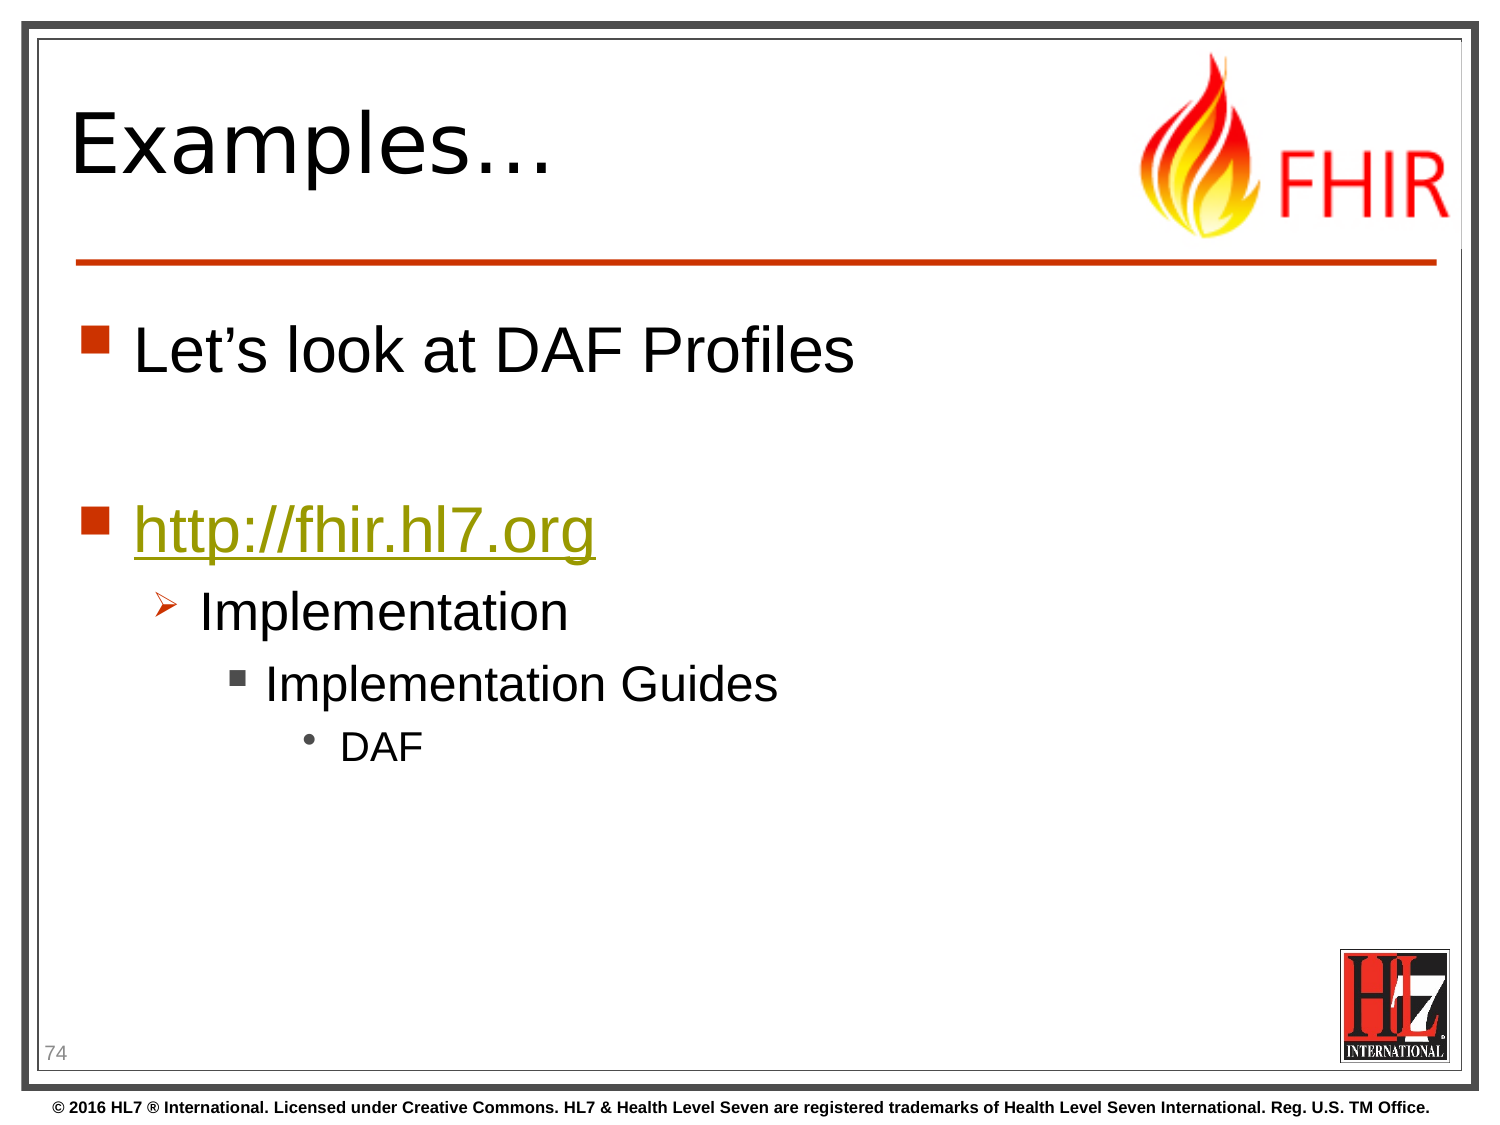

# Examples…
Let’s look at DAF Profiles

http://fhir.hl7.org
Implementation
Implementation Guides
DAF
74